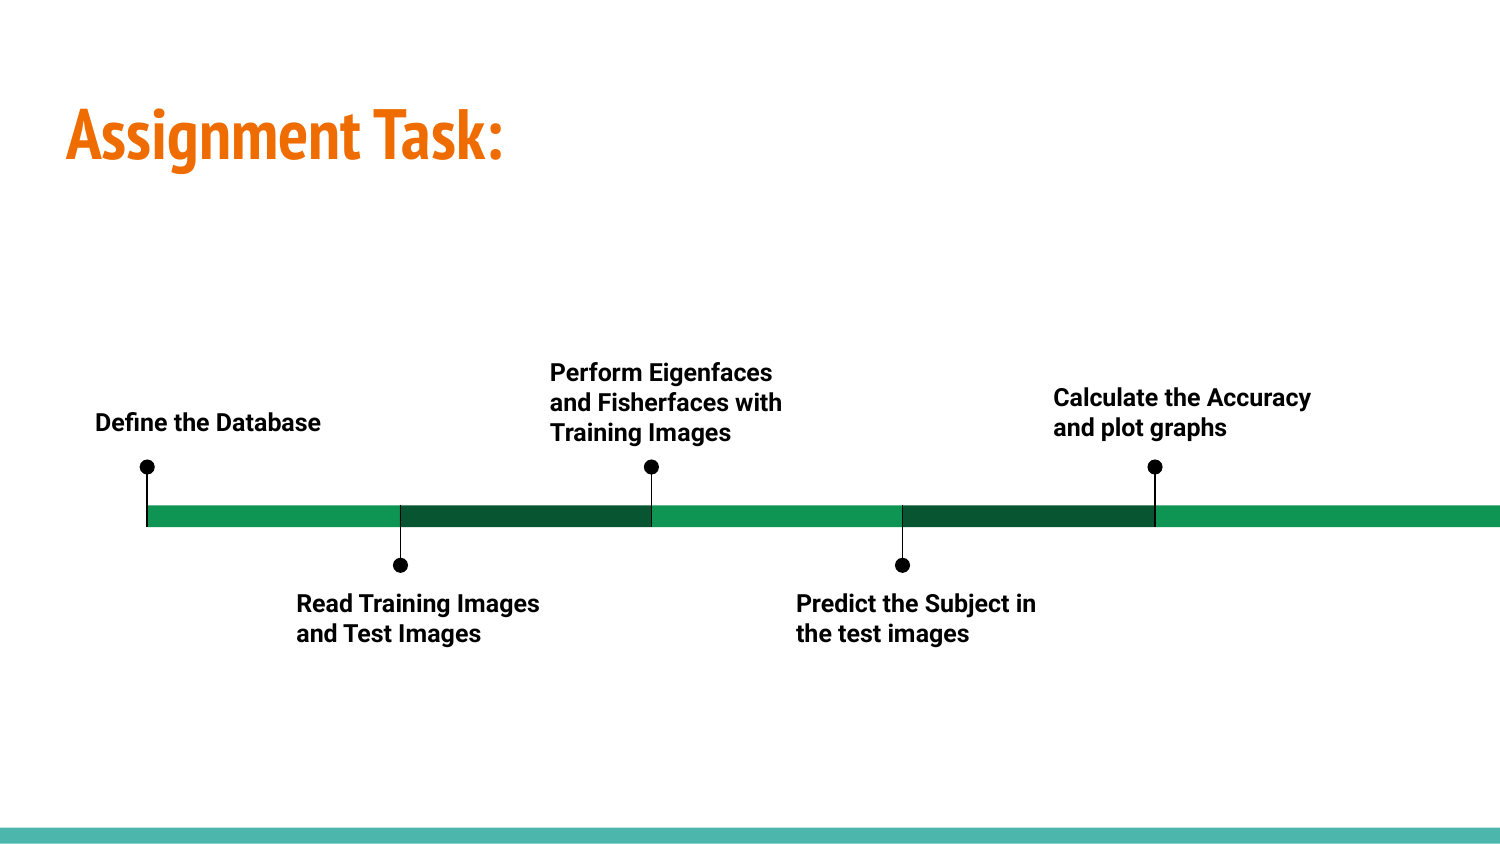

# Assignment Task:
Perform Eigenfaces and Fisherfaces with Training Images

Calculate the Accuracy and plot graphs

Define the Database

Read Training Images and Test Images

Predict the Subject in the test images